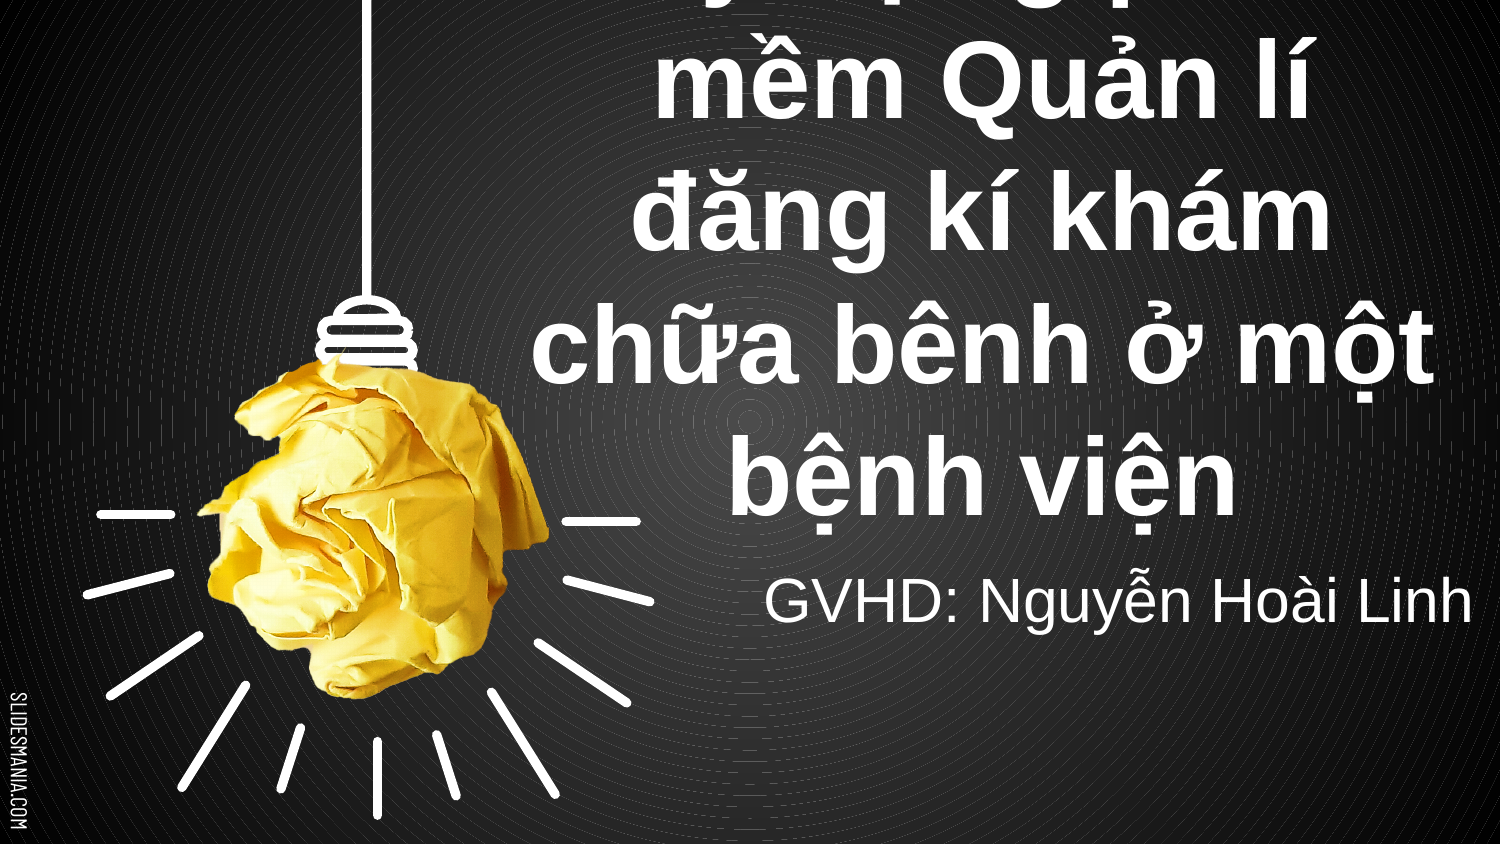

# Xây dựng phầm mềm Quản lí đăng kí khám chữa bênh ở một bệnh viện
GVHD: Nguyễn Hoài Linh